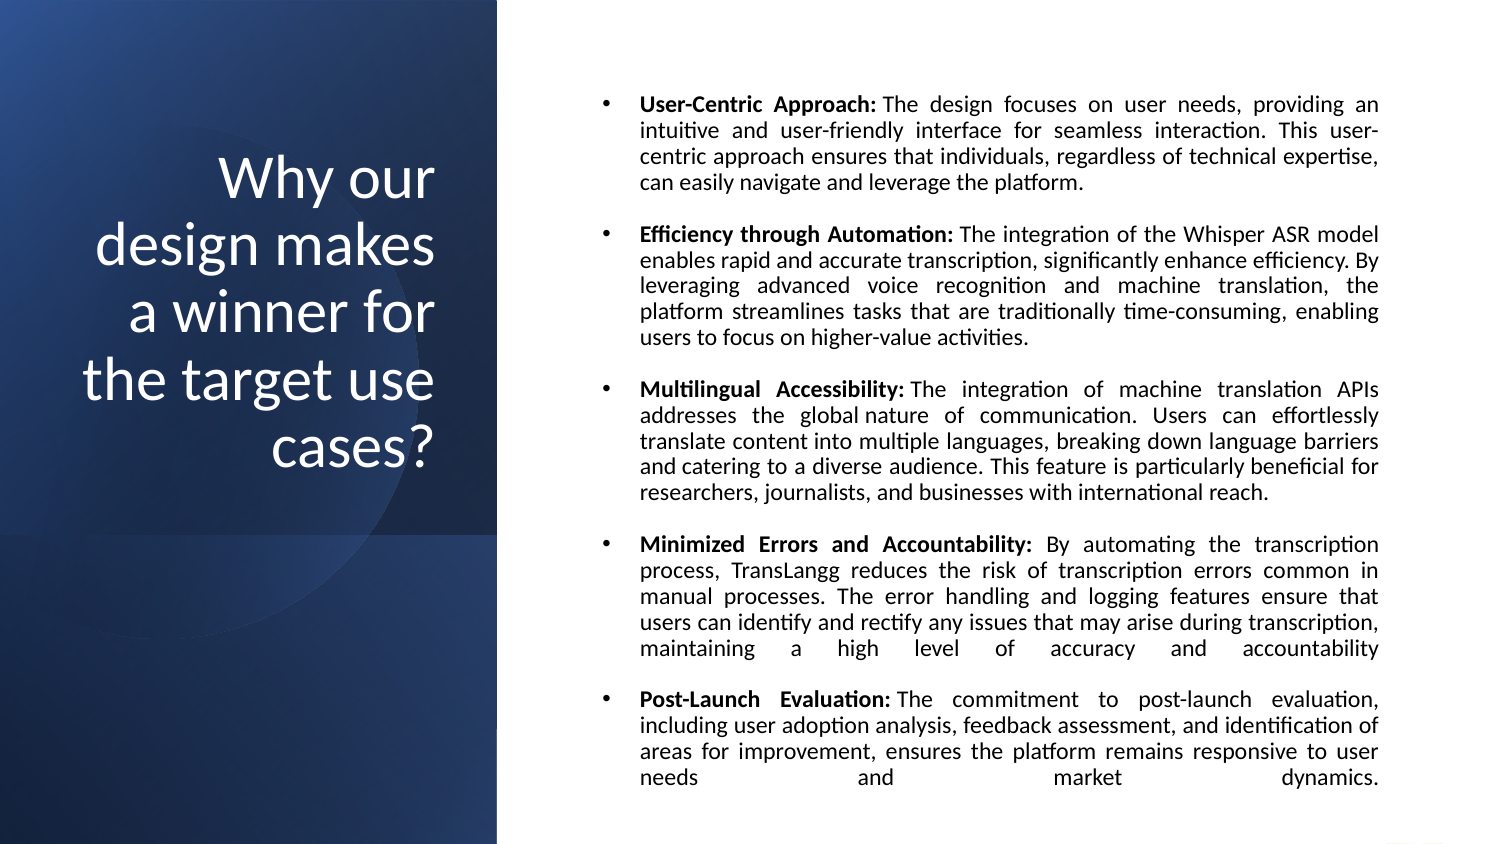

User-Centric Approach: The design focuses on user needs, providing an intuitive and user-friendly interface for seamless interaction. This user-centric approach ensures that individuals, regardless of technical expertise, can easily navigate and leverage the platform.

Efficiency through Automation: The integration of the Whisper ASR model enables rapid and accurate transcription, significantly enhance efficiency. By leveraging advanced voice recognition and machine translation, the platform streamlines tasks that are traditionally time-consuming, enabling users to focus on higher-value activities.

Multilingual Accessibility: The integration of machine translation APIs addresses the global nature of communication. Users can effortlessly translate content into multiple languages, breaking down language barriers and catering to a diverse audience. This feature is particularly beneficial for researchers, journalists, and businesses with international reach.

Minimized Errors and Accountability: By automating the transcription process, TransLangg reduces the risk of transcription errors common in manual processes. The error handling and logging features ensure that users can identify and rectify any issues that may arise during transcription, maintaining a high level of accuracy and accountability
Post-Launch Evaluation: The commitment to post-launch evaluation, including user adoption analysis, feedback assessment, and identification of areas for improvement, ensures the platform remains responsive to user needs and market dynamics.
# Why our design makes a winner for the target use cases?